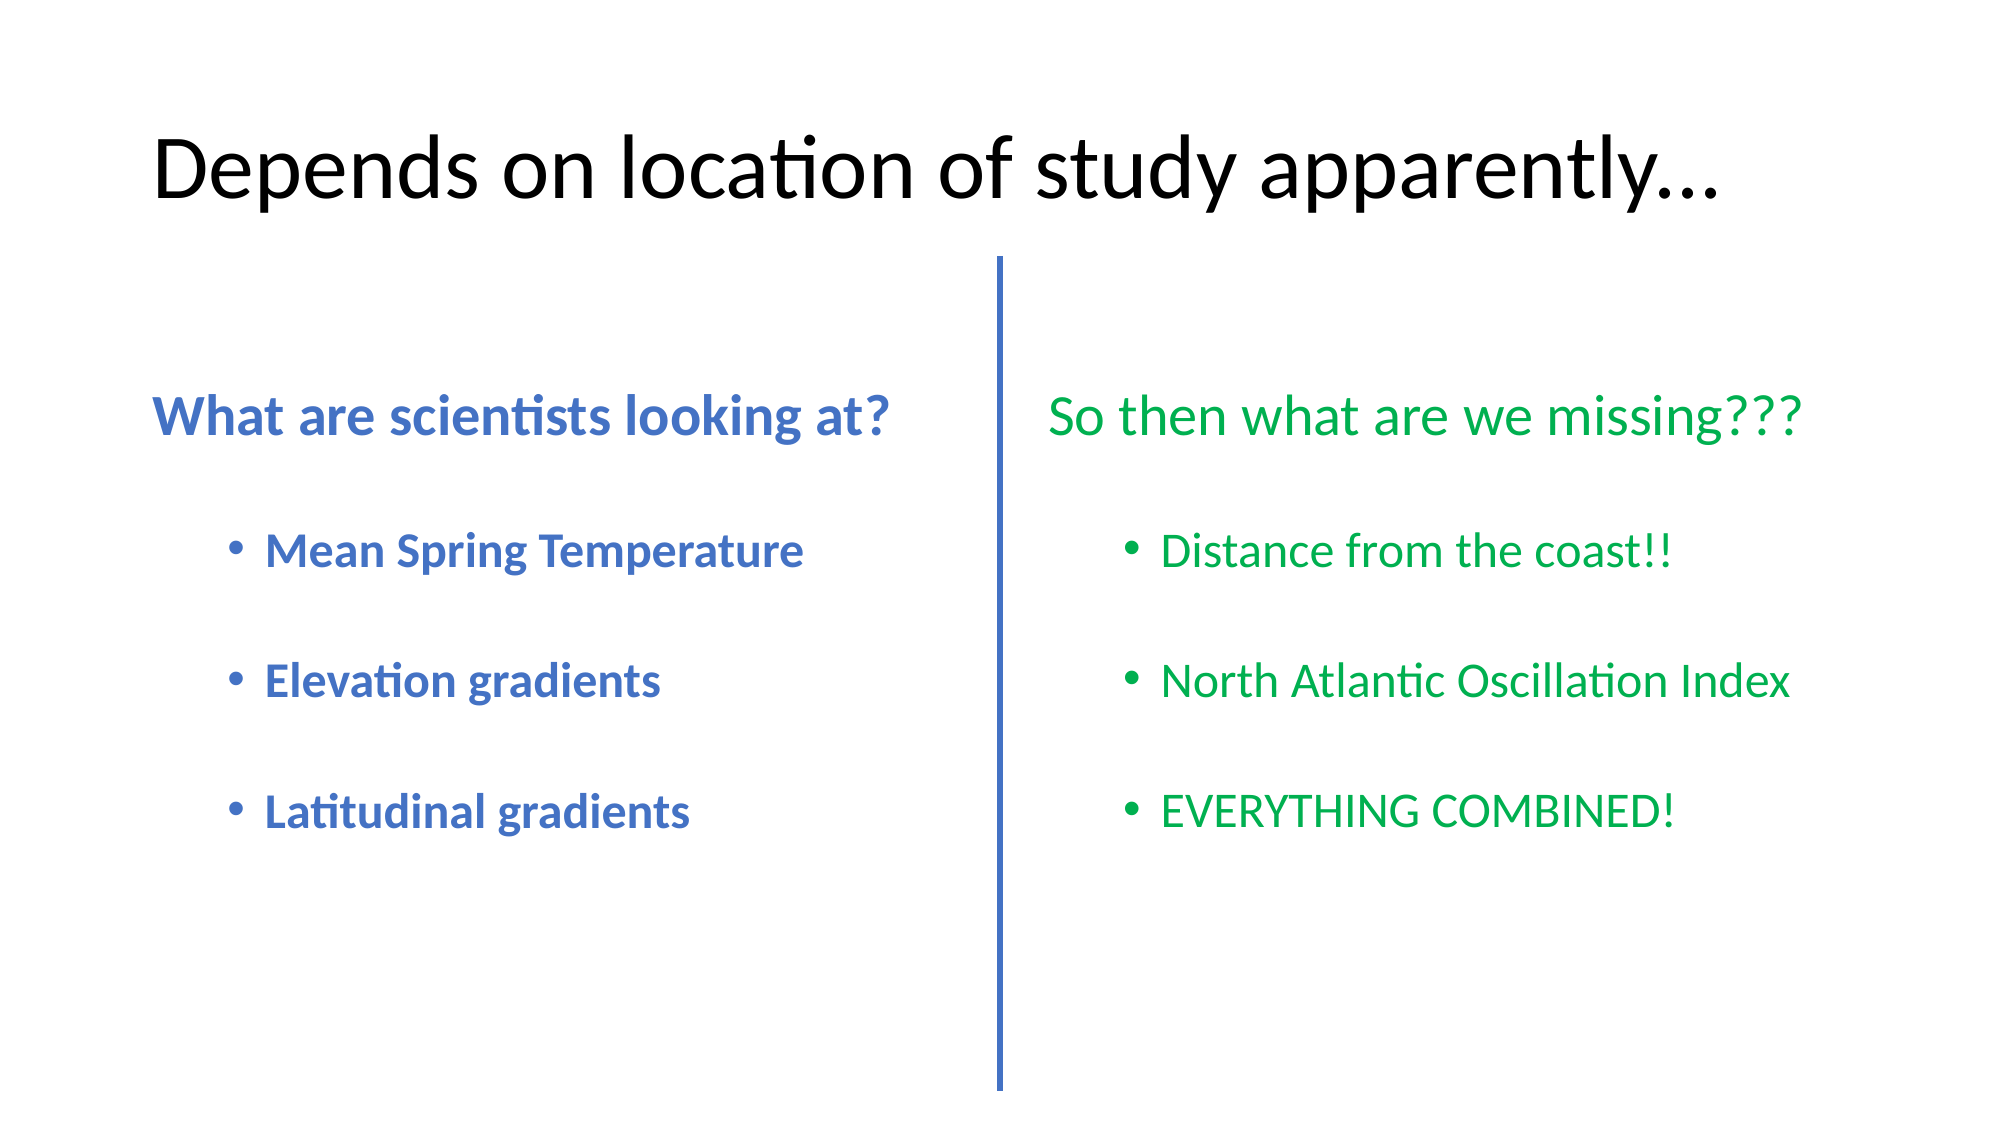

# Depends on location of study apparently...
What are scientists looking at?
Mean Spring Temperature
Elevation gradients
Latitudinal gradients
So then what are we missing???
Distance from the coast!!
North Atlantic Oscillation Index
EVERYTHING COMBINED!